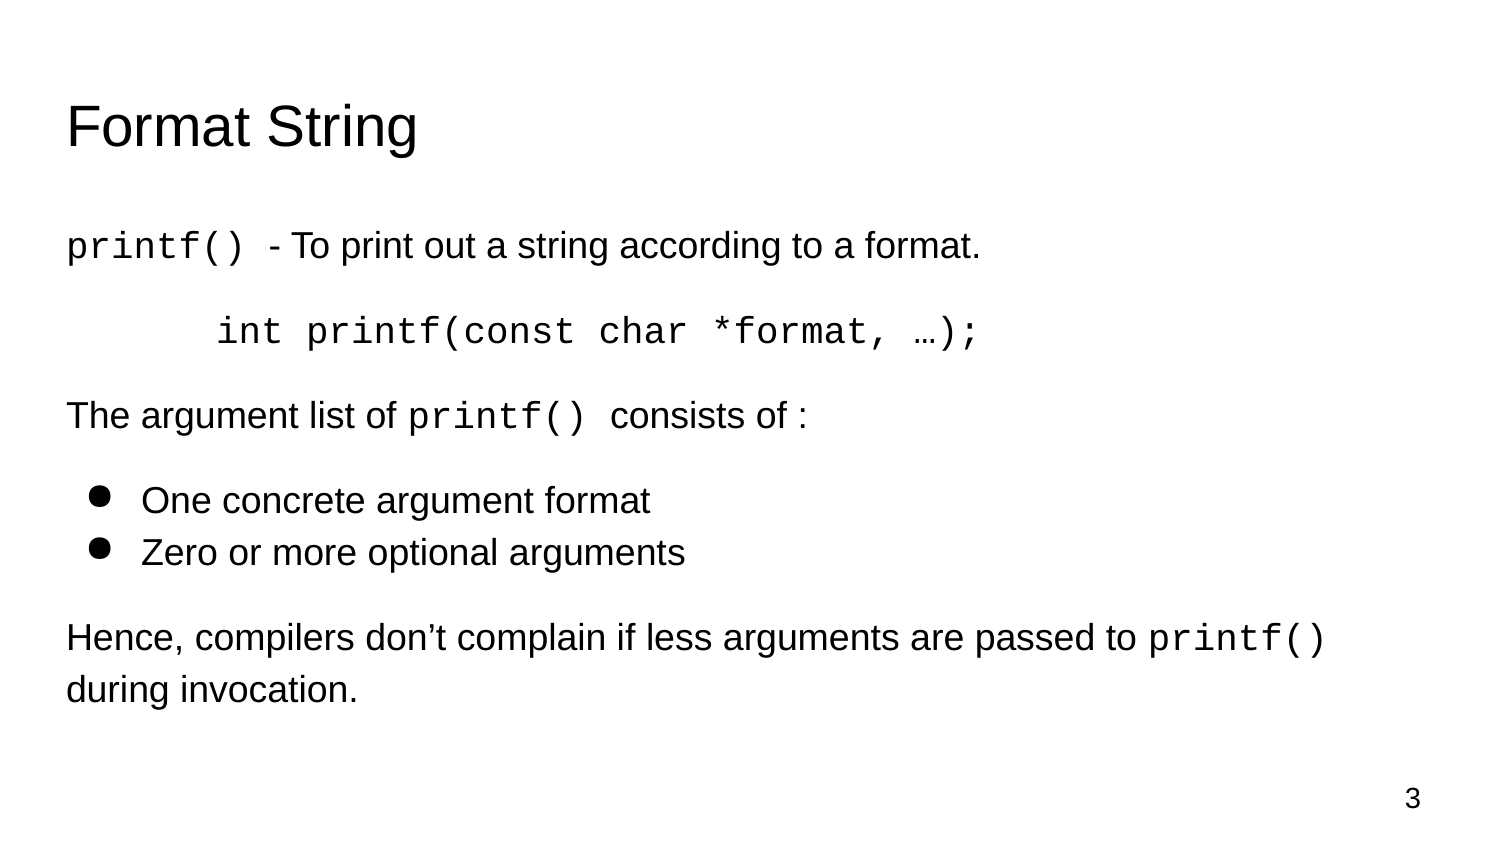

# Format String
printf() - To print out a string according to a format.
int printf(const char *format, …);
The argument list of printf() consists of :
One concrete argument format
Zero or more optional arguments
Hence, compilers don’t complain if less arguments are passed to printf() during invocation.

3